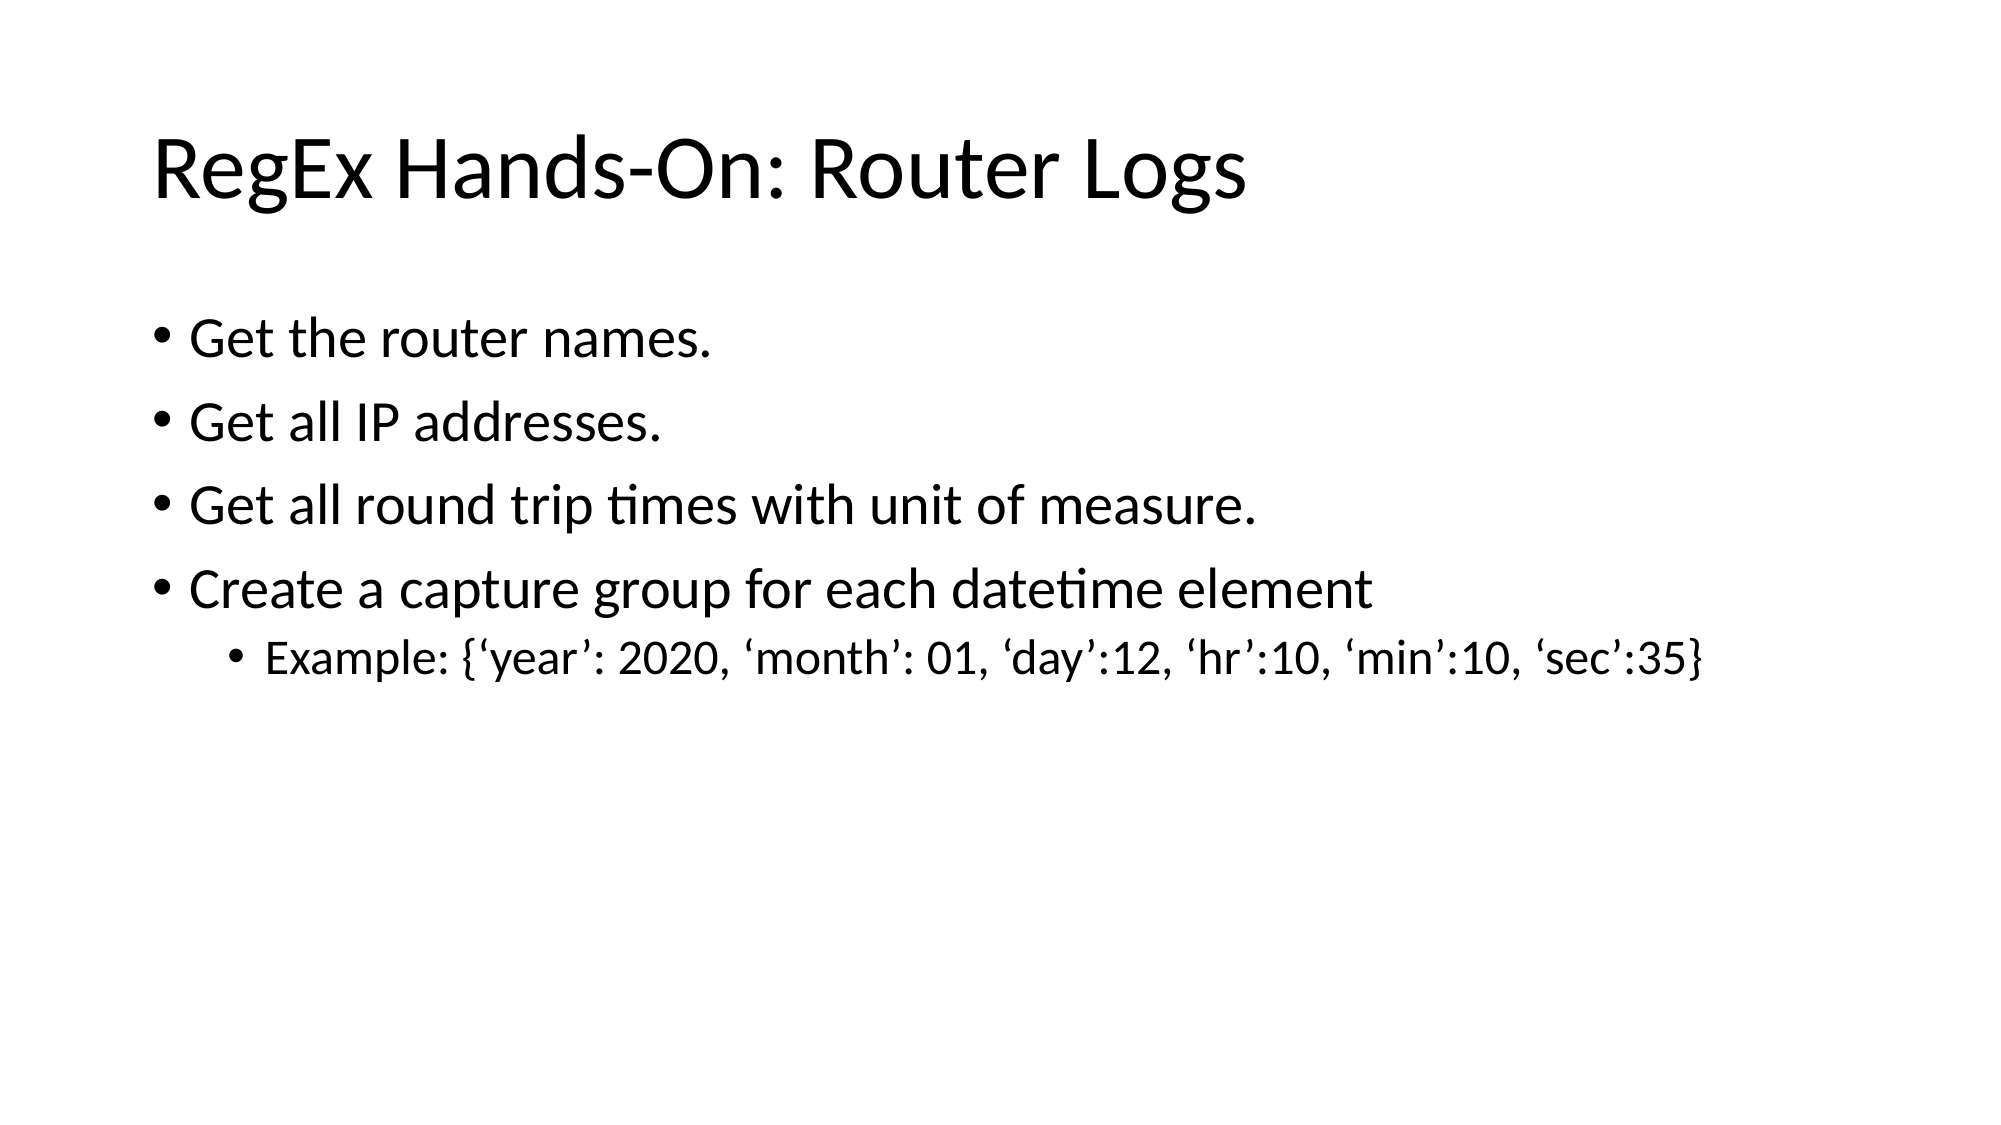

# RegEx Hands-On: Router Logs
Get the router names.
Get all IP addresses.
Get all round trip times with unit of measure.
Create a capture group for each datetime element
Example: {‘year’: 2020, ‘month’: 01, ‘day’:12, ‘hr’:10, ‘min’:10, ‘sec’:35}